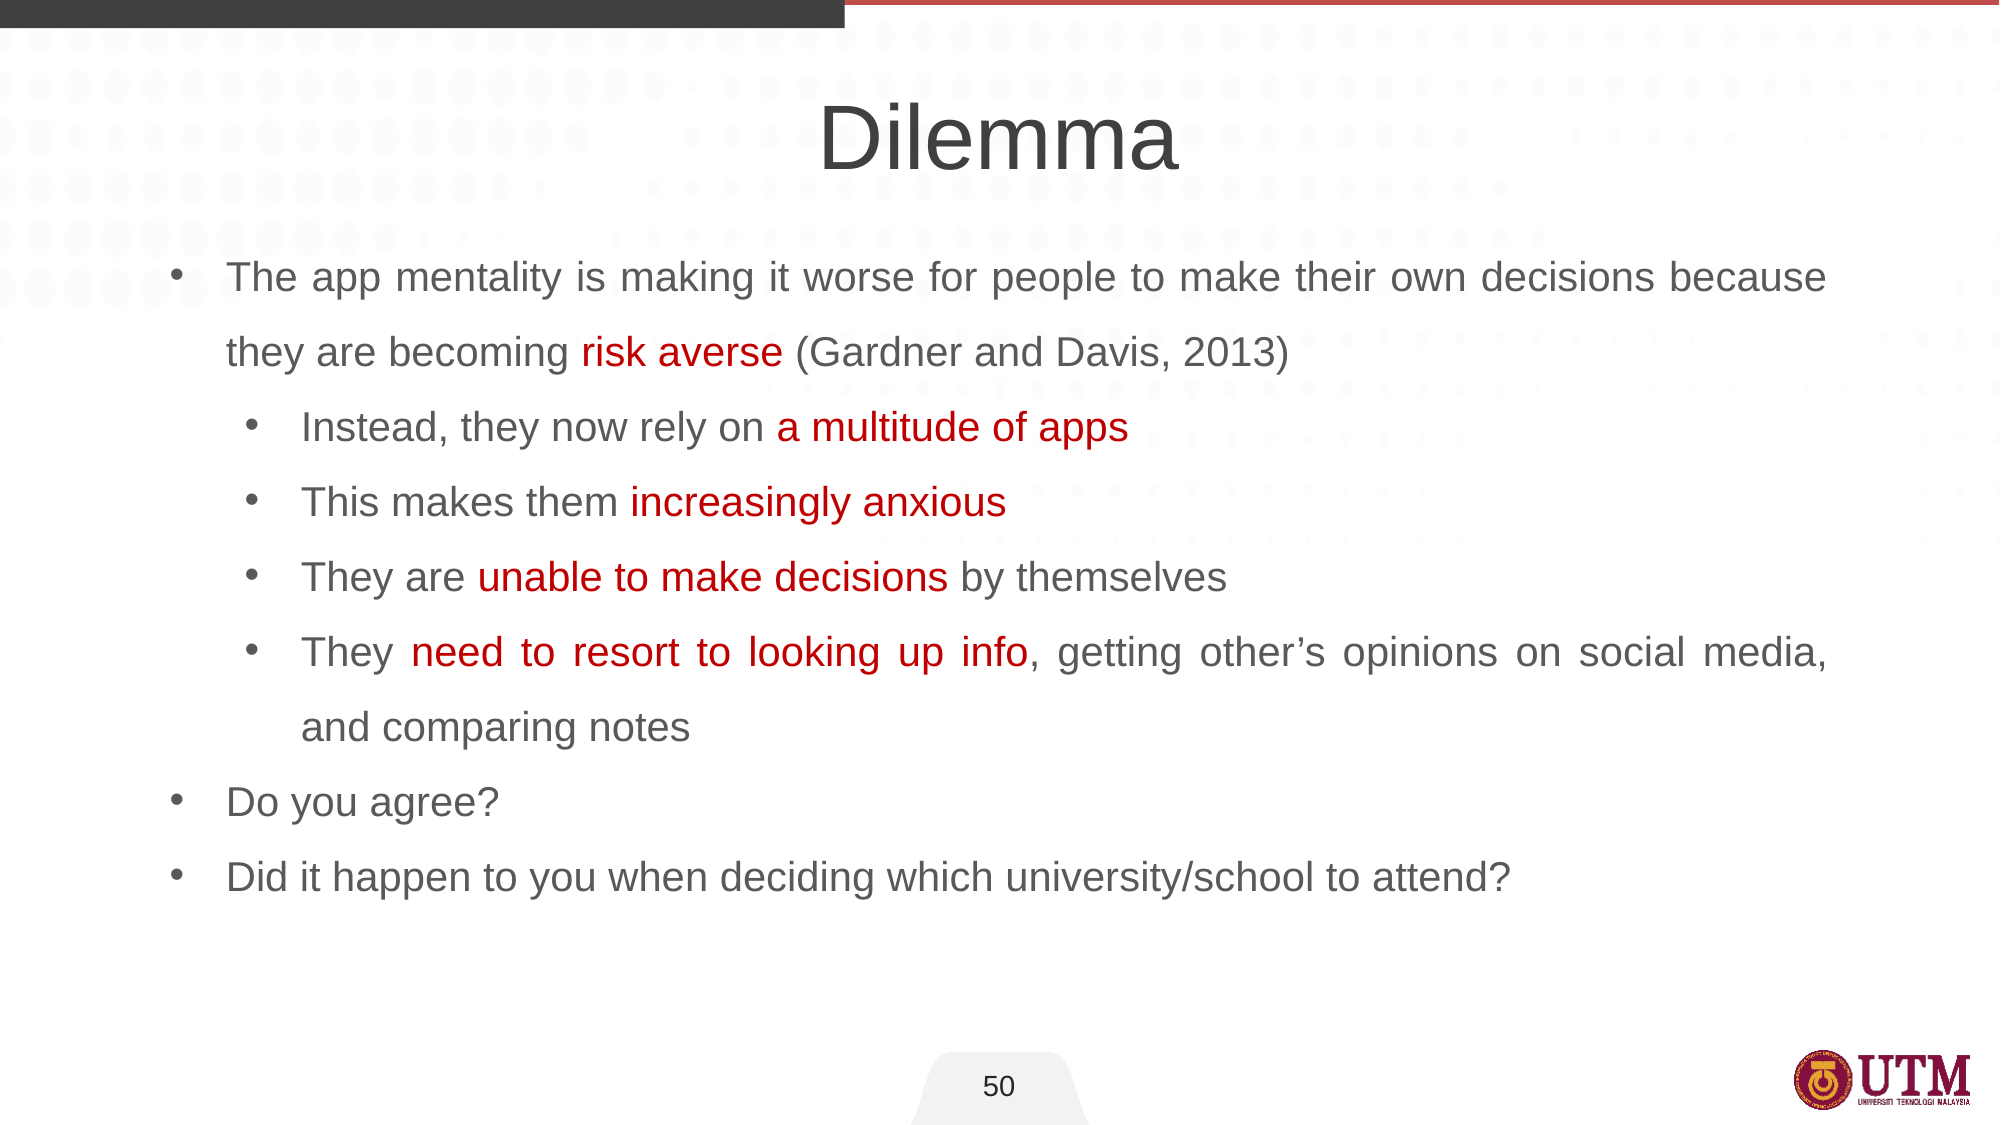

Dilemma
The app mentality is making it worse for people to make their own decisions because they are becoming risk averse (Gardner and Davis, 2013)
Instead, they now rely on a multitude of apps
This makes them increasingly anxious
They are unable to make decisions by themselves
They need to resort to looking up info, getting other’s opinions on social media, and comparing notes
Do you agree?
Did it happen to you when deciding which university/school to attend?
50